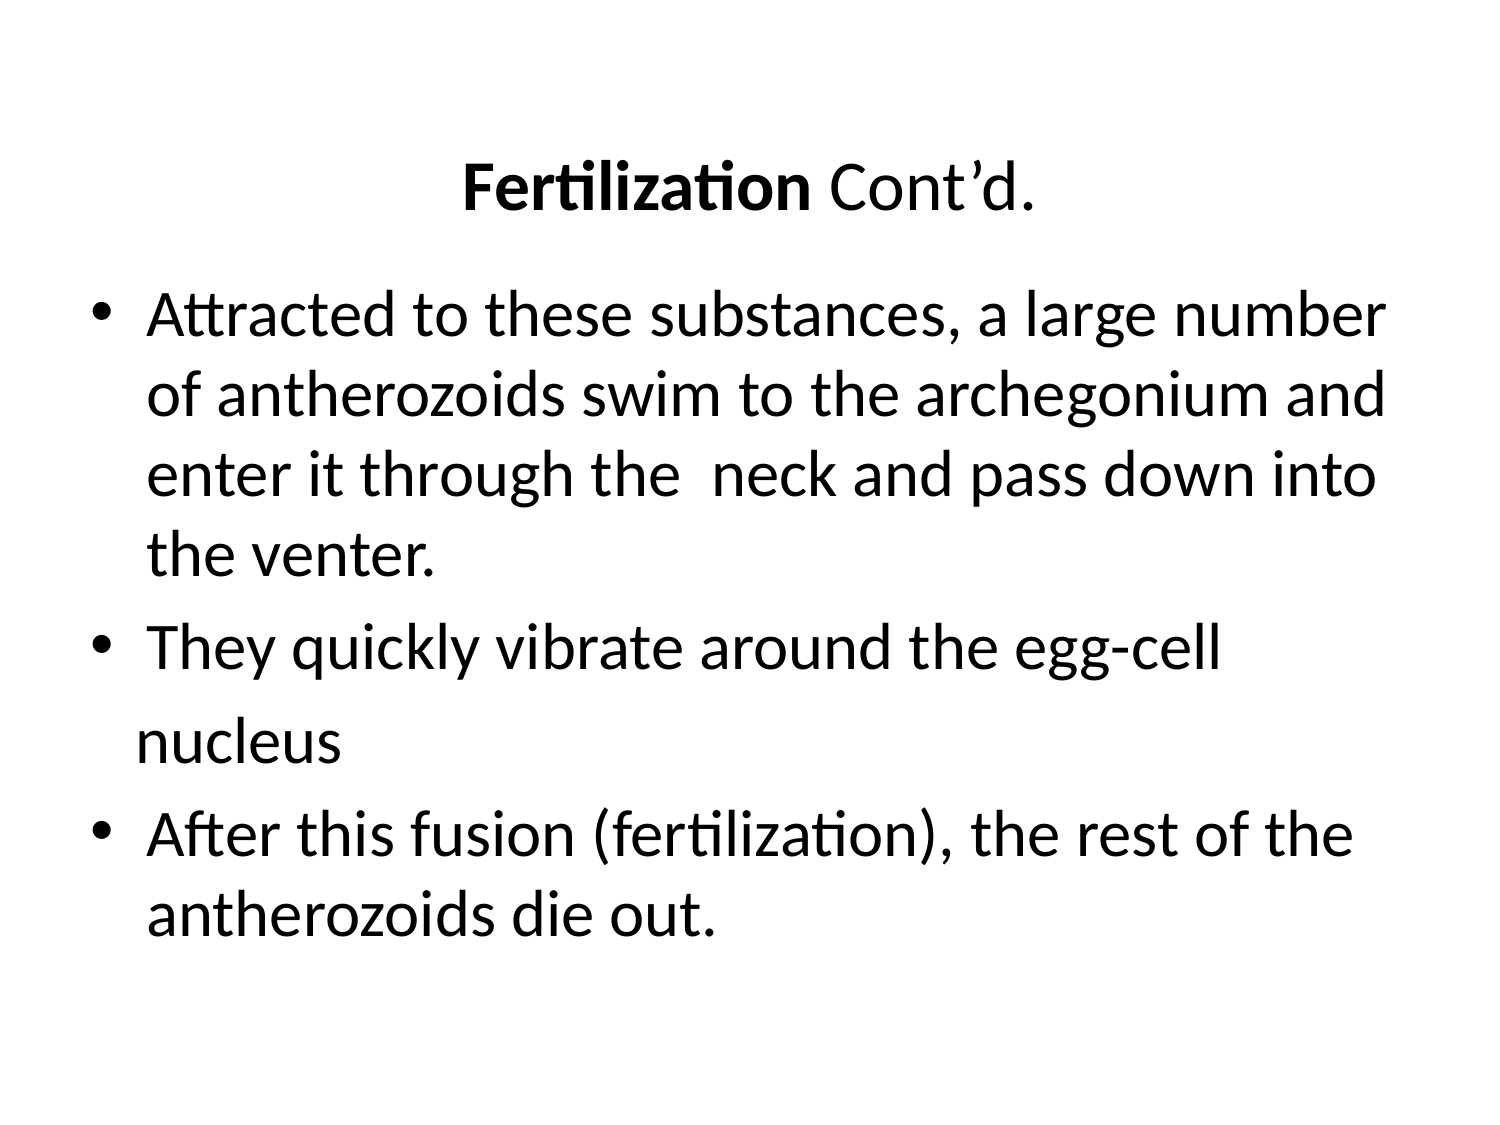

# Fertilization Cont’d.
Attracted to these substances, a large number of antherozoids swim to the archegonium and enter it through the  neck and pass down into the venter.
They quickly vibrate around the egg-cell
   nucleus
After this fusion (fertilization), the rest of the antherozoids die out.